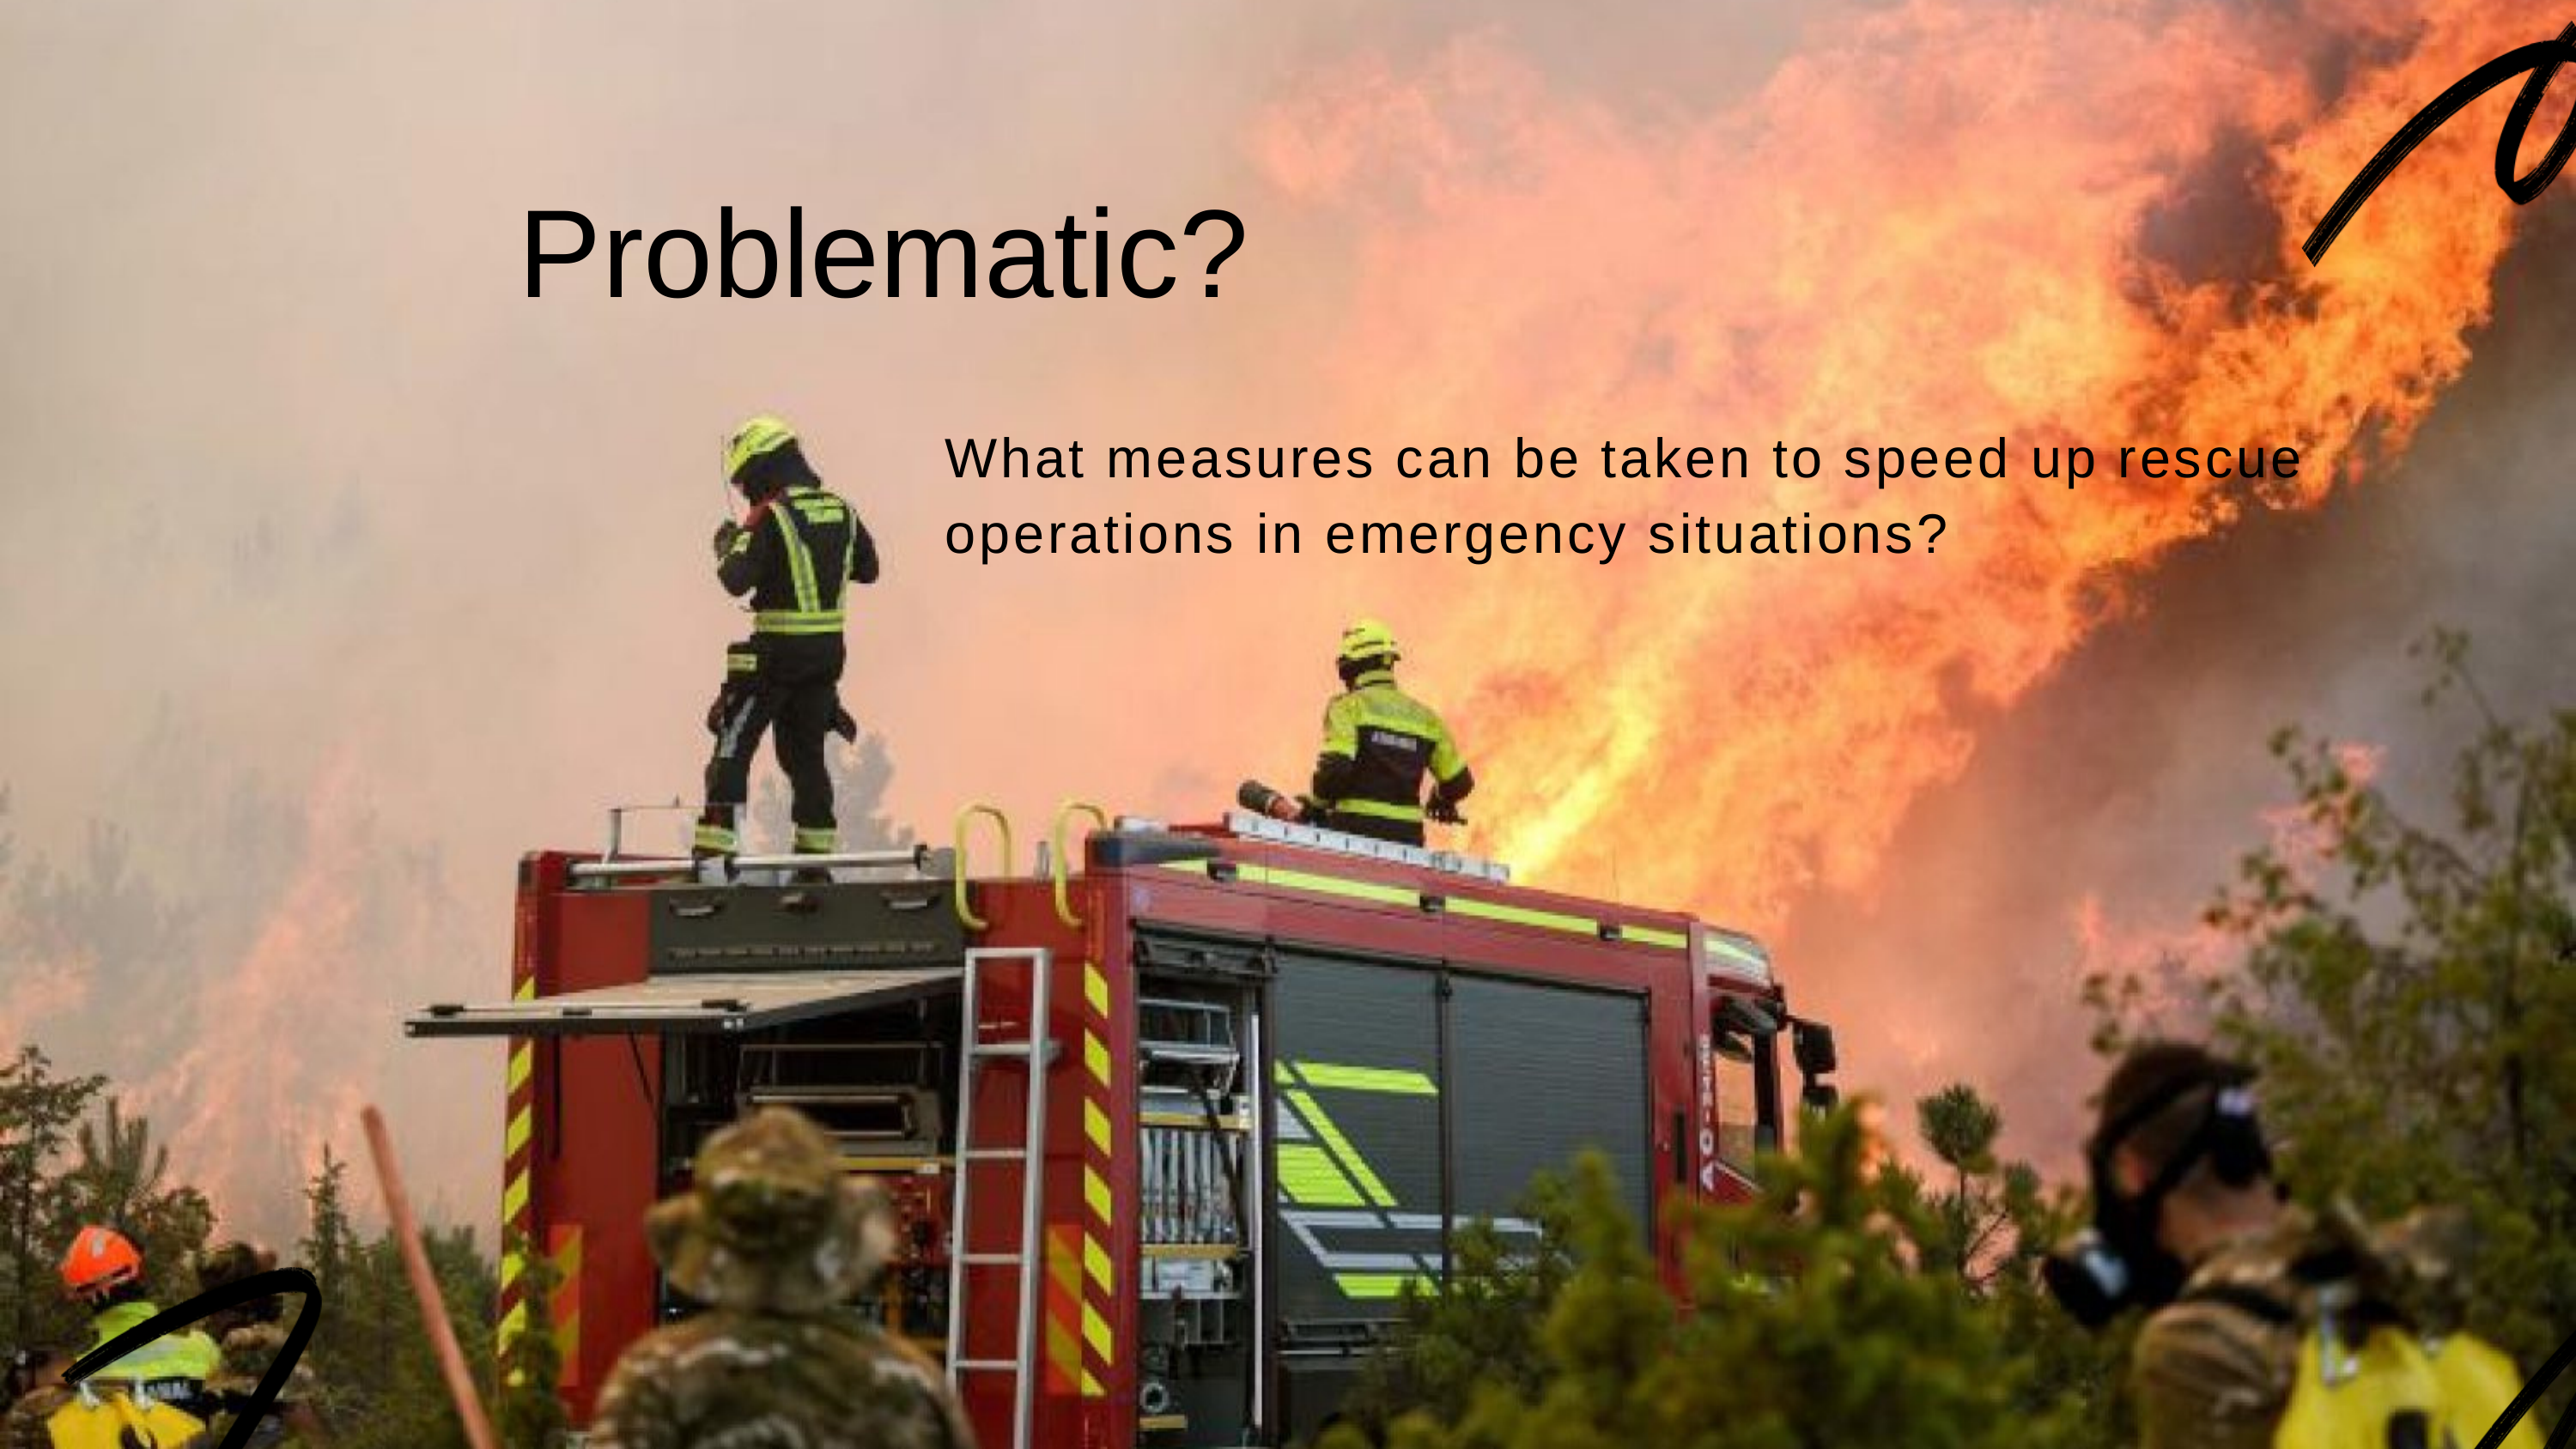

Problematic?
What measures can be taken to speed up rescue operations in emergency situations?